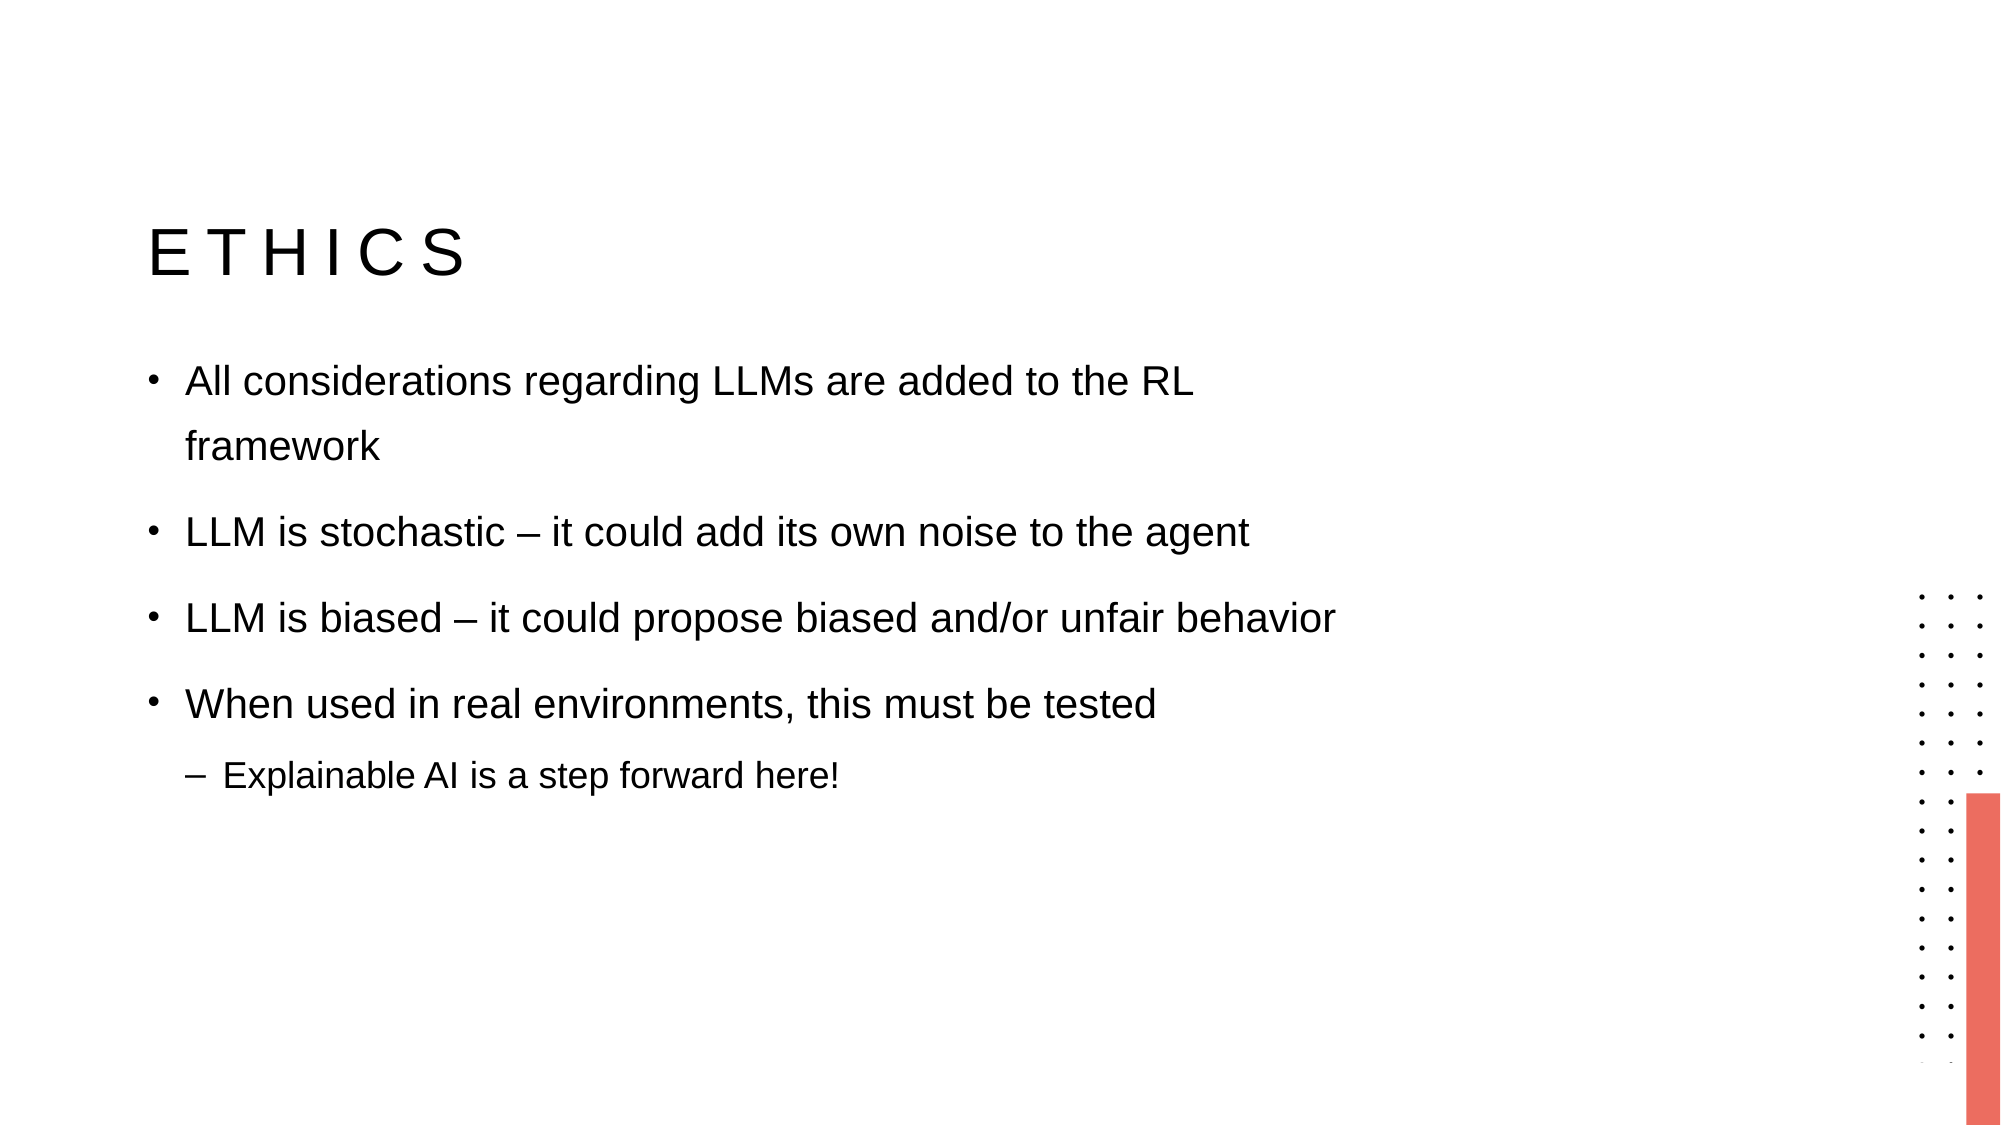

# Ethics
All considerations regarding LLMs are added to the RL framework
LLM is stochastic – it could add its own noise to the agent
LLM is biased – it could propose biased and/or unfair behavior
When used in real environments, this must be tested
Explainable AI is a step forward here!